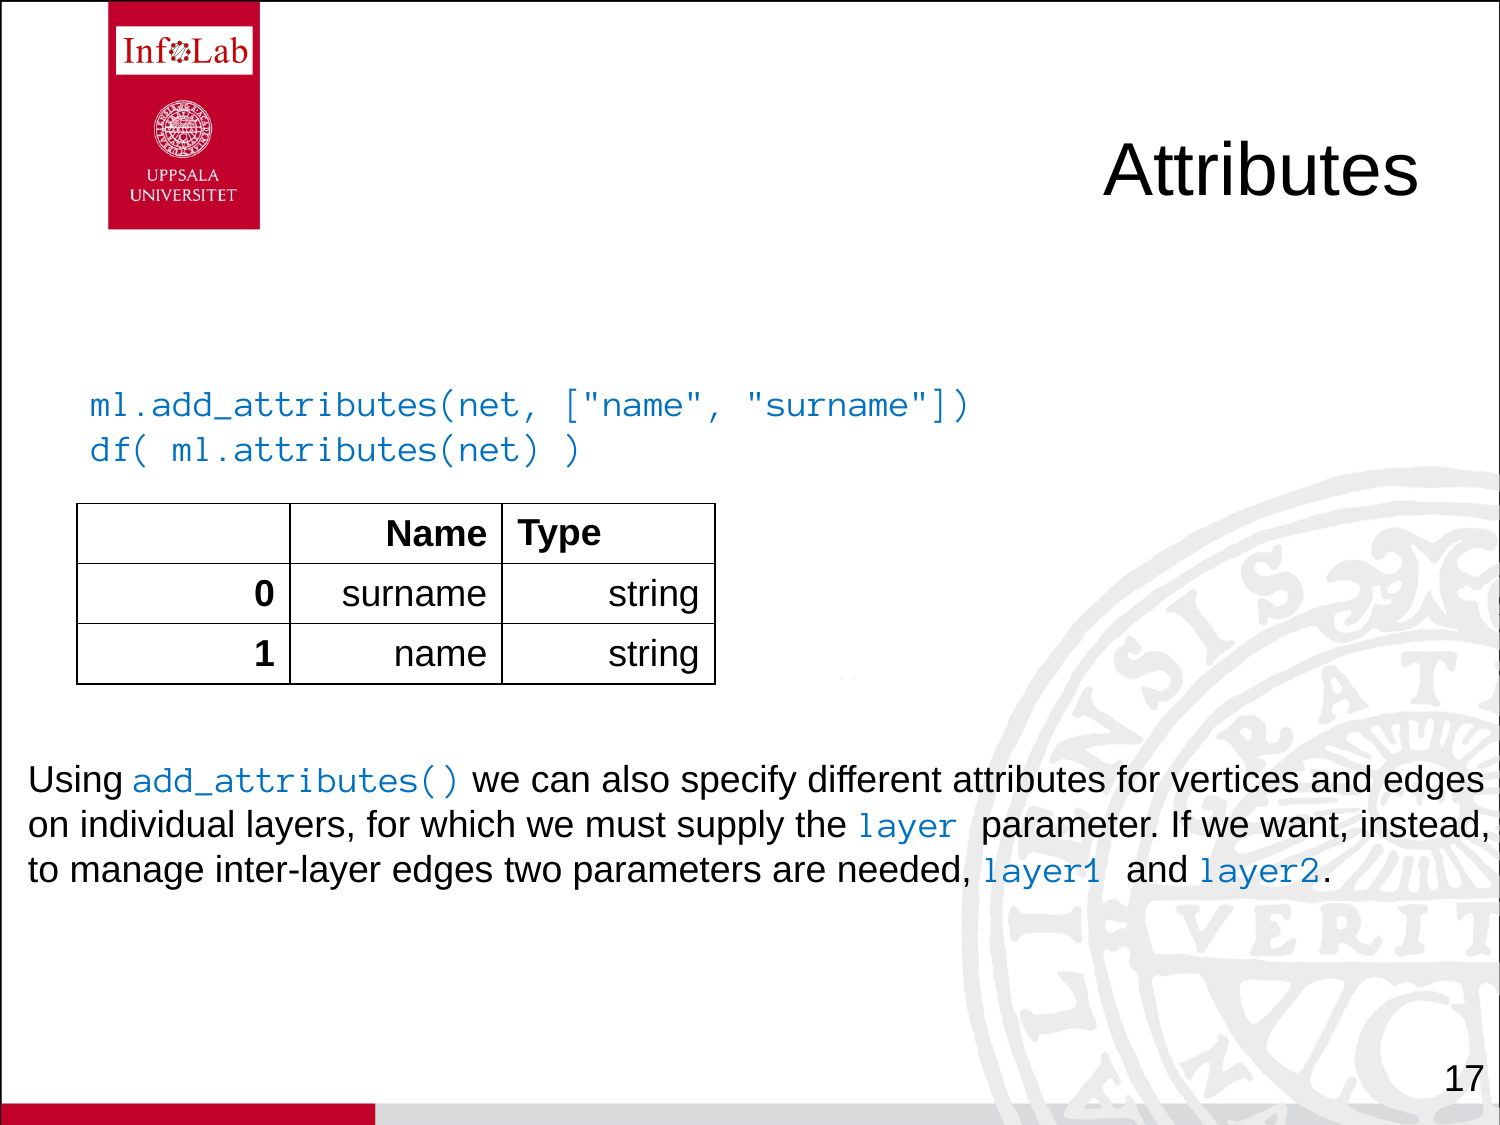

# Attributes

ml.add_attributes(net, ["name", "surname"])
df( ml.attributes(net) )
|  | Name | Type |
| --- | --- | --- |
| 0 | surname | string |
| 1 | name | string |
Using add_attributes() we can also specify different attributes for vertices and edges on individual layers, for which we must supply the layer parameter. If we want, instead, to manage inter-layer edges two parameters are needed, layer1 and layer2.